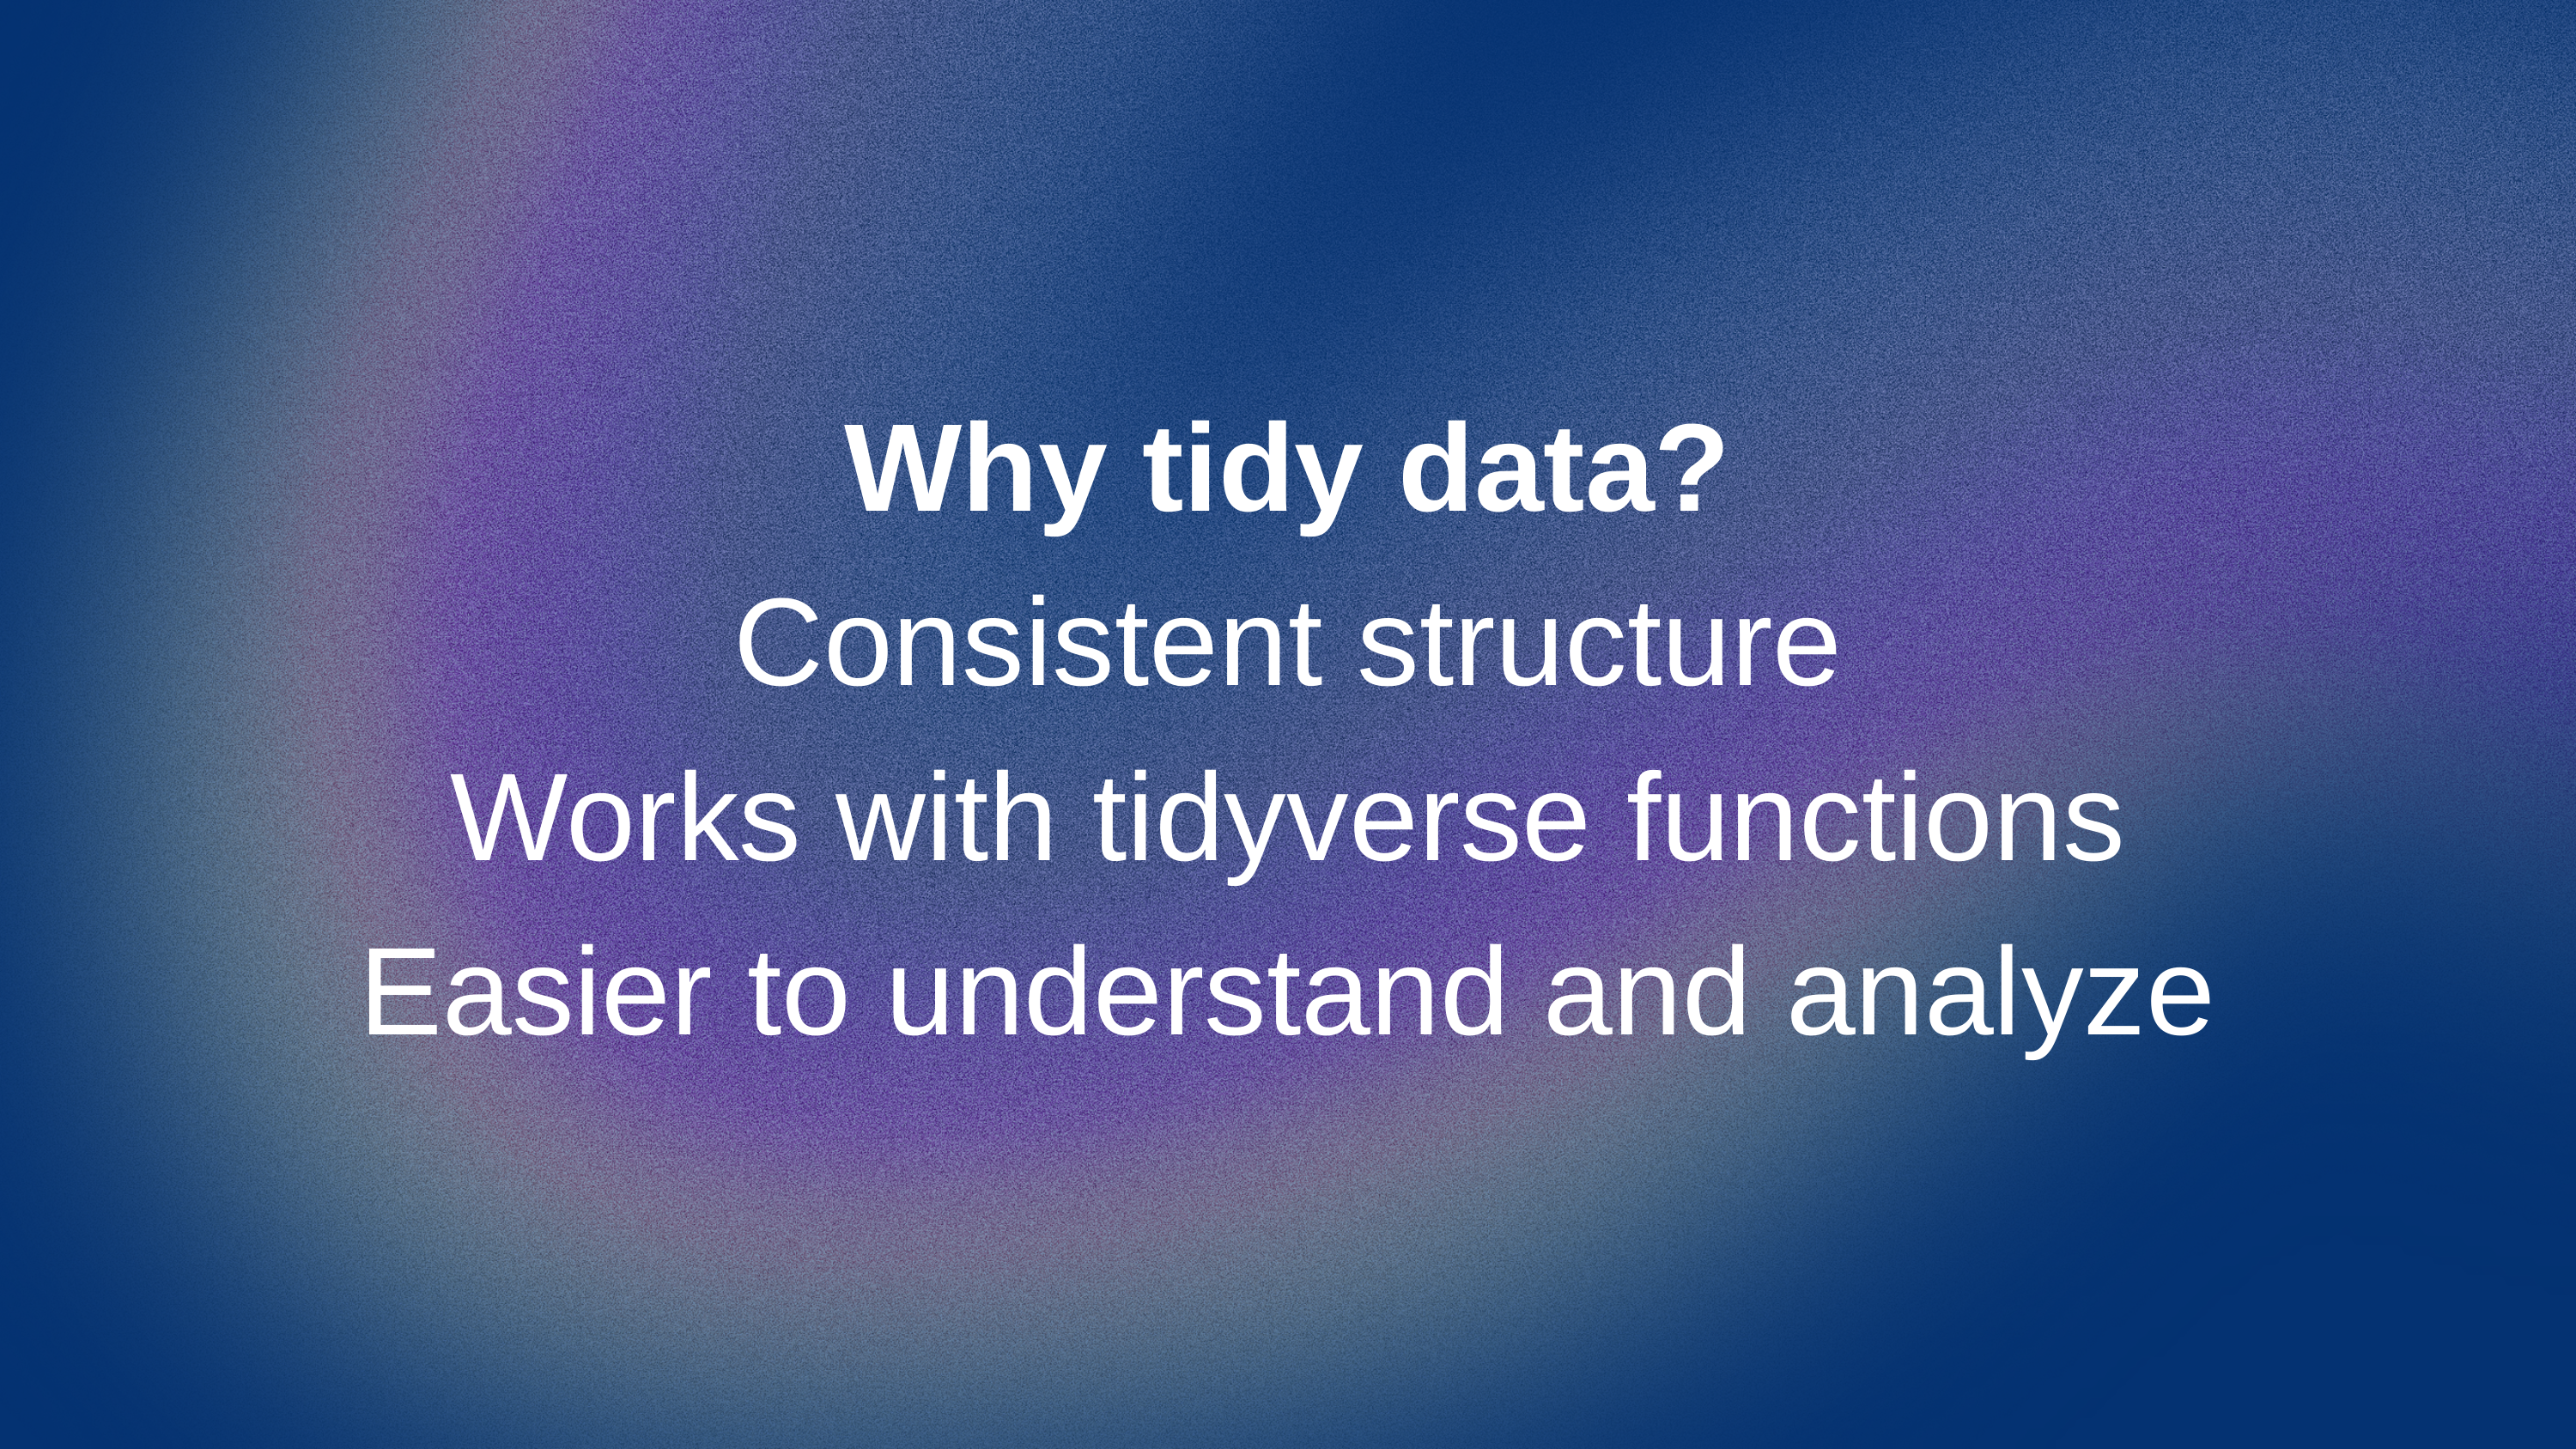

Why tidy data?
Consistent structure
Works with tidyverse functions
Easier to understand and analyze